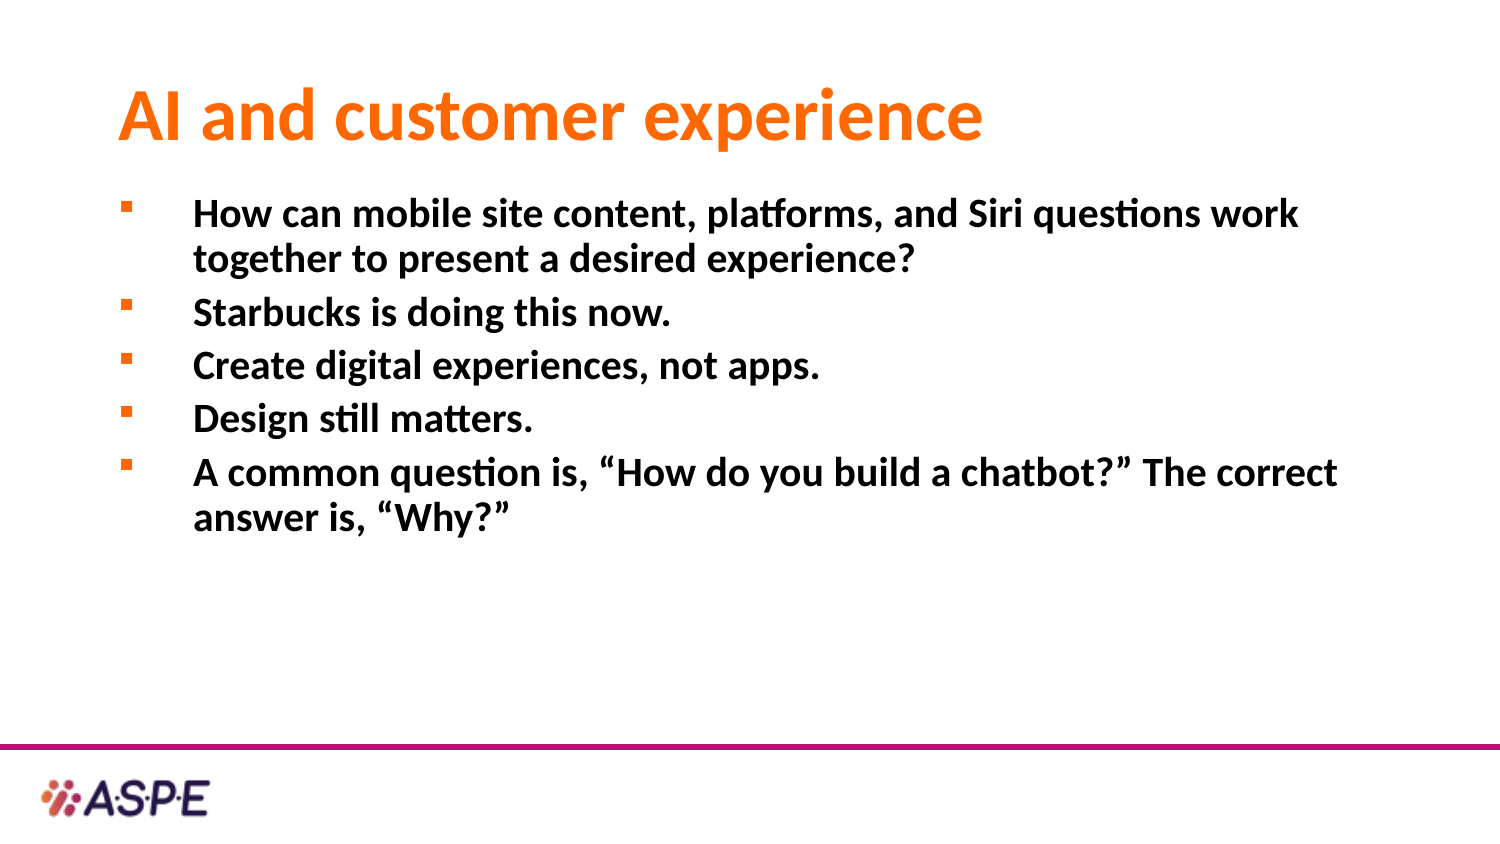

# AI and customer experience
How can mobile site content, platforms, and Siri questions work together to present a desired experience?
Starbucks is doing this now.
Create digital experiences, not apps.
Design still matters.
A common question is, “How do you build a chatbot?” The correct answer is, “Why?”